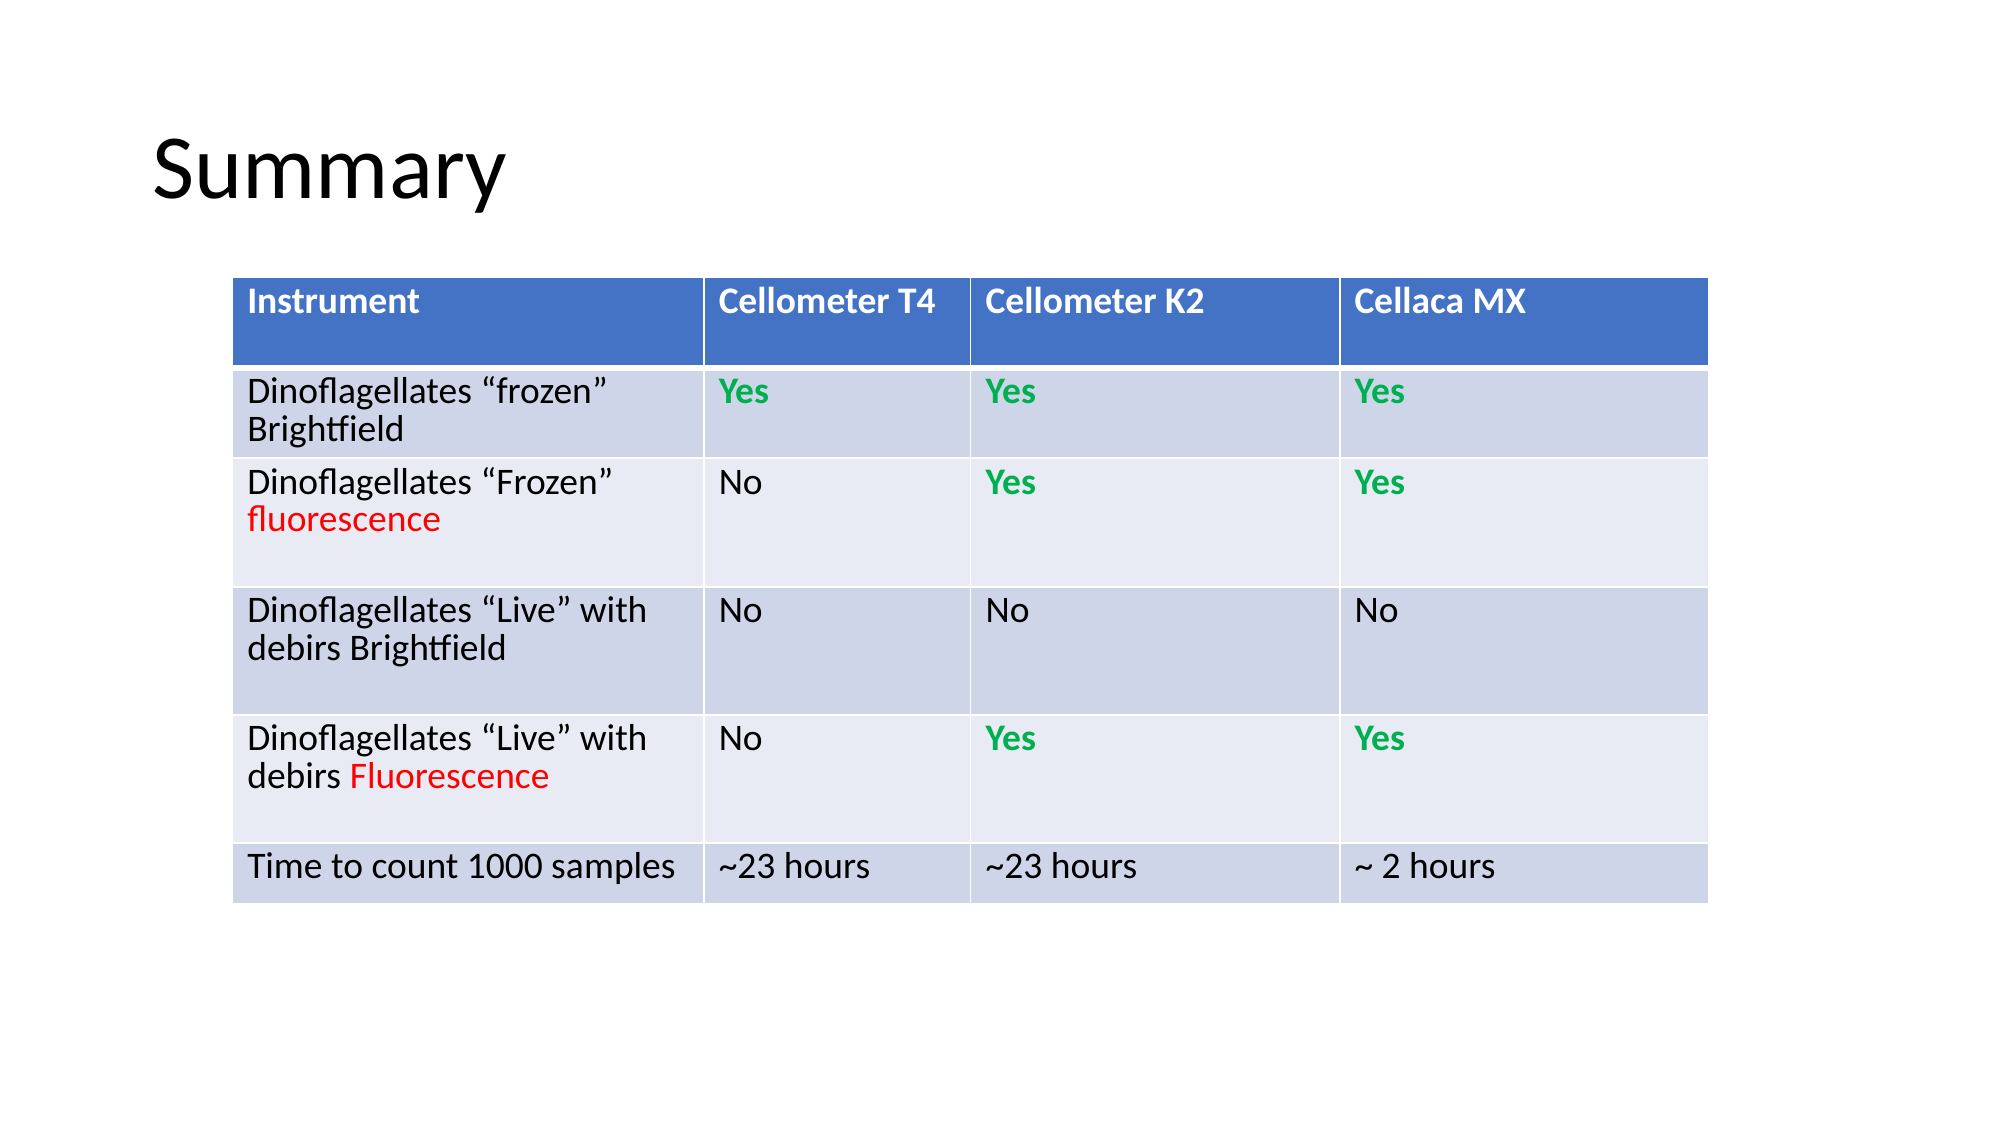

# Summary
| Instrument | Cellometer T4 | Cellometer K2 | Cellaca MX |
| --- | --- | --- | --- |
| Dinoflagellates “frozen” Brightfield | Yes | Yes | Yes |
| Dinoflagellates “Frozen” fluorescence | No | Yes | Yes |
| Dinoflagellates “Live” with debirs Brightfield | No | No | No |
| Dinoflagellates “Live” with debirs Fluorescence | No | Yes | Yes |
| Time to count 1000 samples | ~23 hours | ~23 hours | ~ 2 hours |